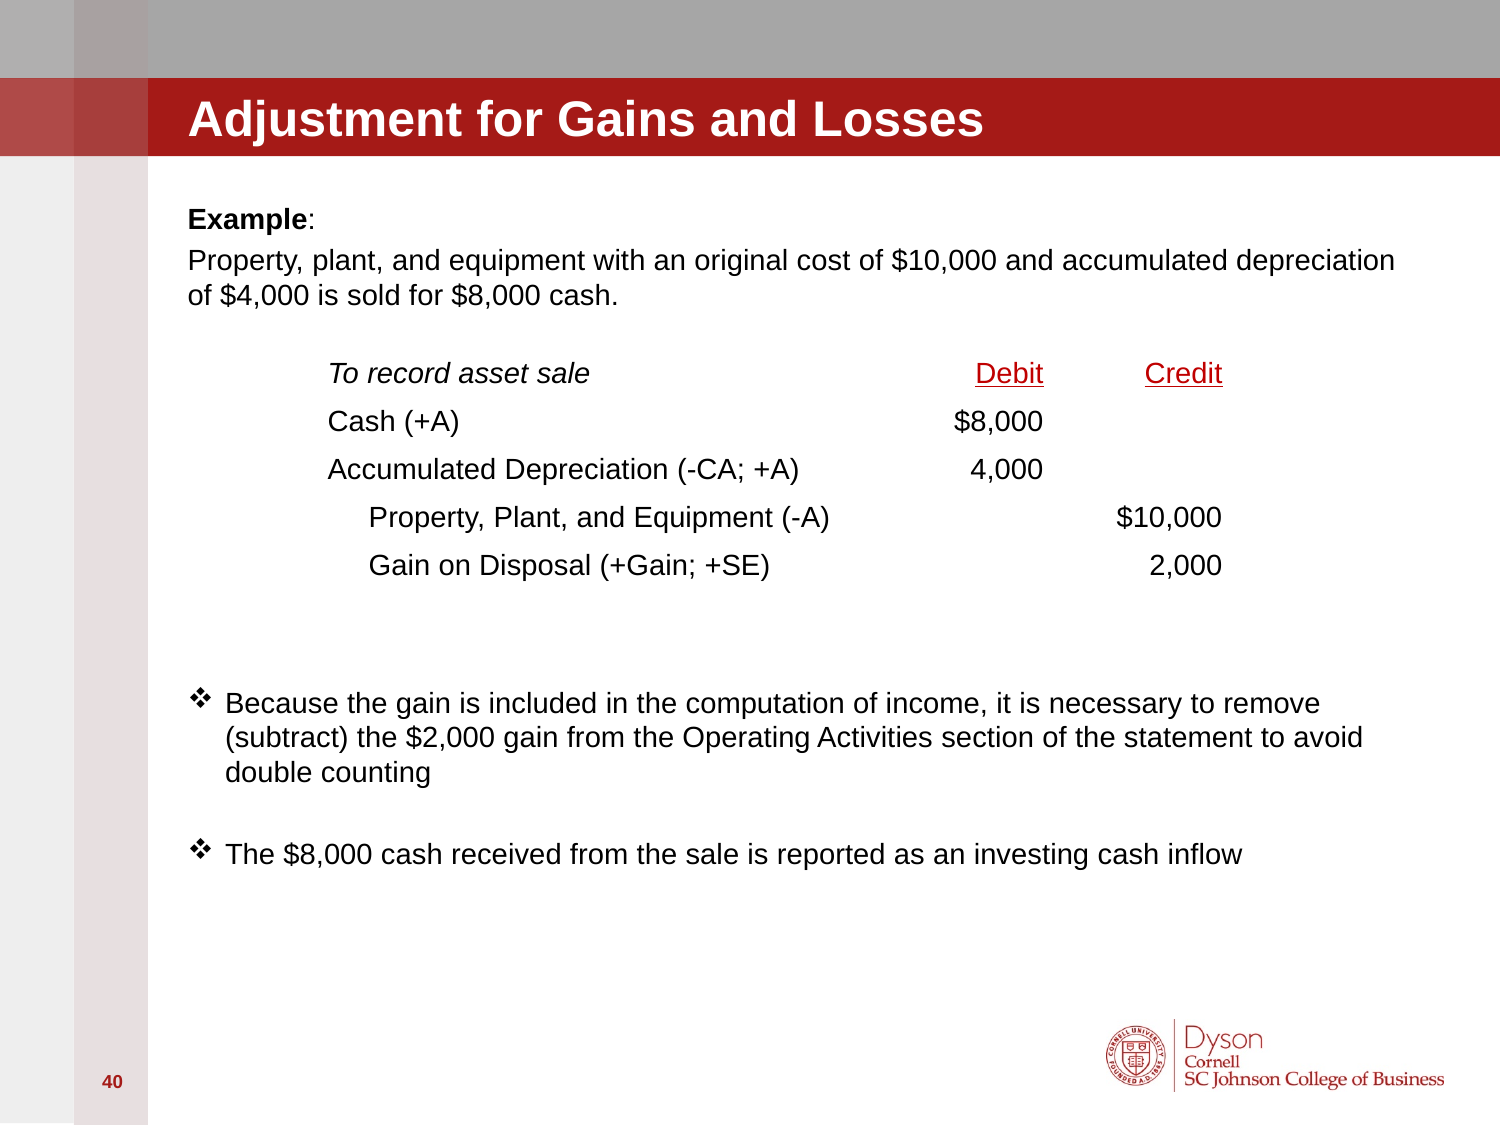

# Adjustment for Gains and Losses
Example:
Property, plant, and equipment with an original cost of $10,000 and accumulated depreciation of $4,000 is sold for $8,000 cash.

Because the gain is included in the computation of income, it is necessary to remove (subtract) the $2,000 gain from the Operating Activities section of the statement to avoid double counting

The $8,000 cash received from the sale is reported as an investing cash inflow

| To record asset sale | Debit | Credit |
| --- | --- | --- |
| Cash (+A) | $8,000 |  |
| Accumulated Depreciation (-CA; +A) | 4,000 |  |
| Property, Plant, and Equipment (-A) |  | $10,000 |
| Gain on Disposal (+Gain; +SE) |  | 2,000 |
40